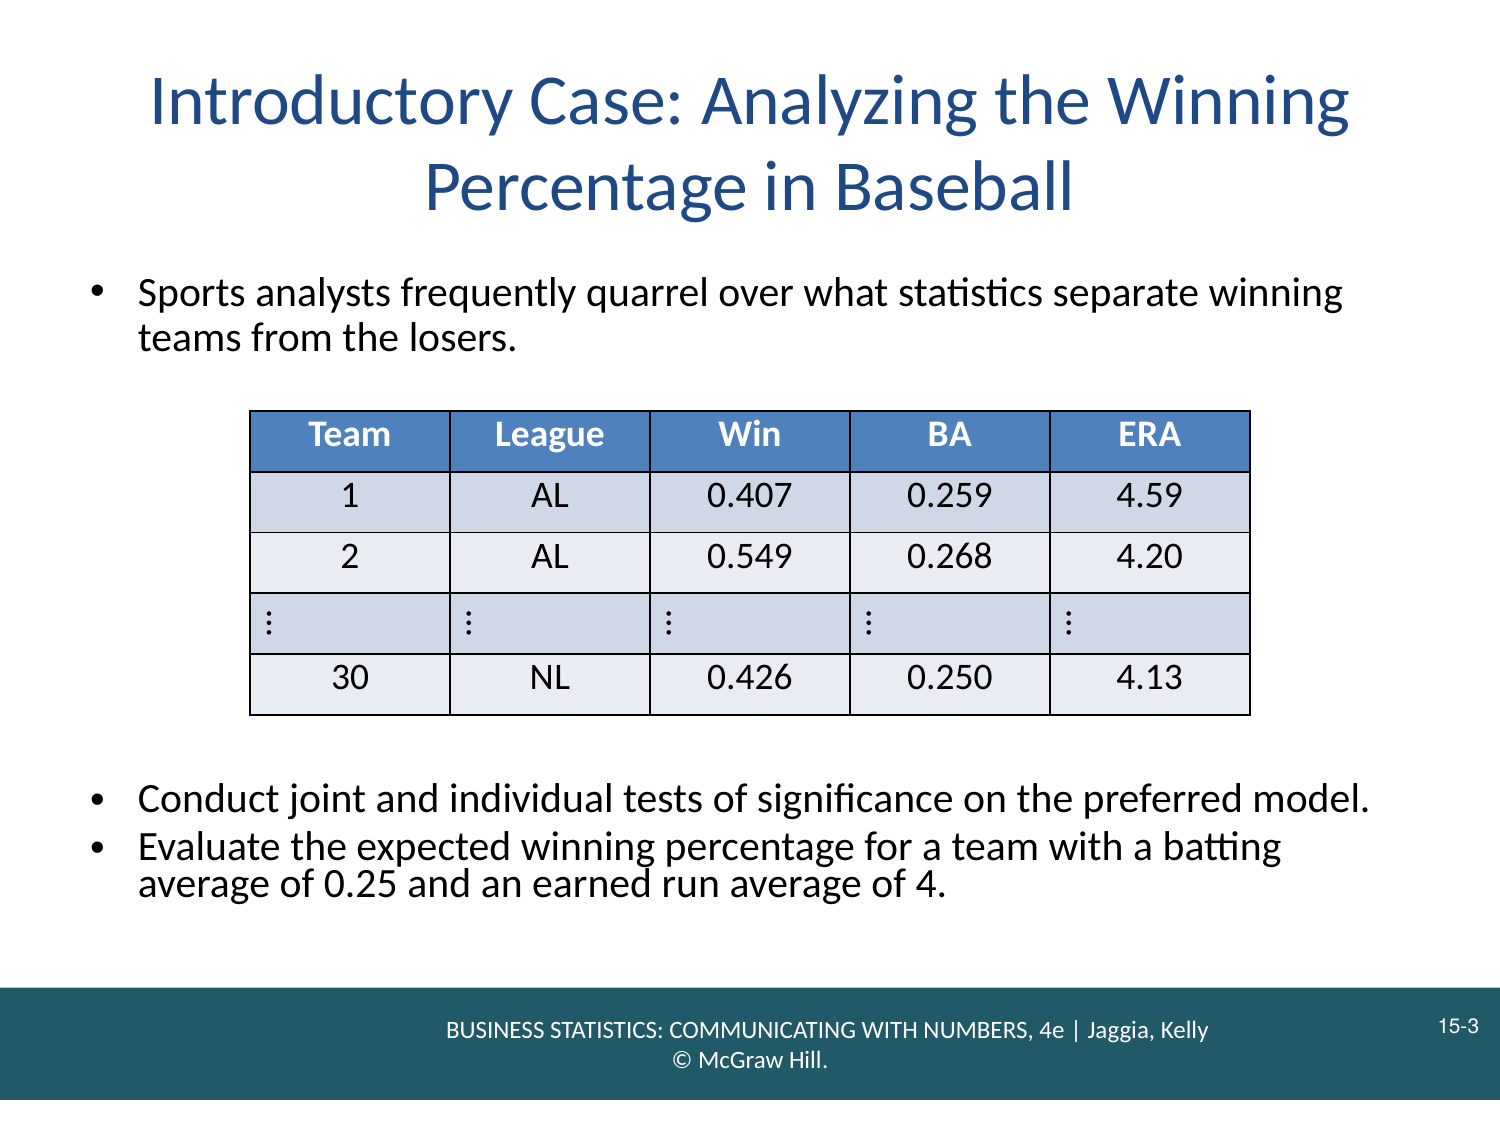

# Introductory Case: Analyzing the Winning Percentage in Baseball
Sports analysts frequently quarrel over what statistics separate winning teams from the losers.
| Team | League | Win | B A | E R A |
| --- | --- | --- | --- | --- |
| 1 | A L | 0.407 | 0.259 | 4.59 |
| 2 | A L | 0.549 | 0.268 | 4.20 |
| … | … | … | … | … |
| 30 | N L | 0.426 | 0.250 | 4.13 |
Conduct joint and individual tests of significance on the preferred model.
Evaluate the expected winning percentage for a team with a batting average of 0.25 and an earned run average of 4.